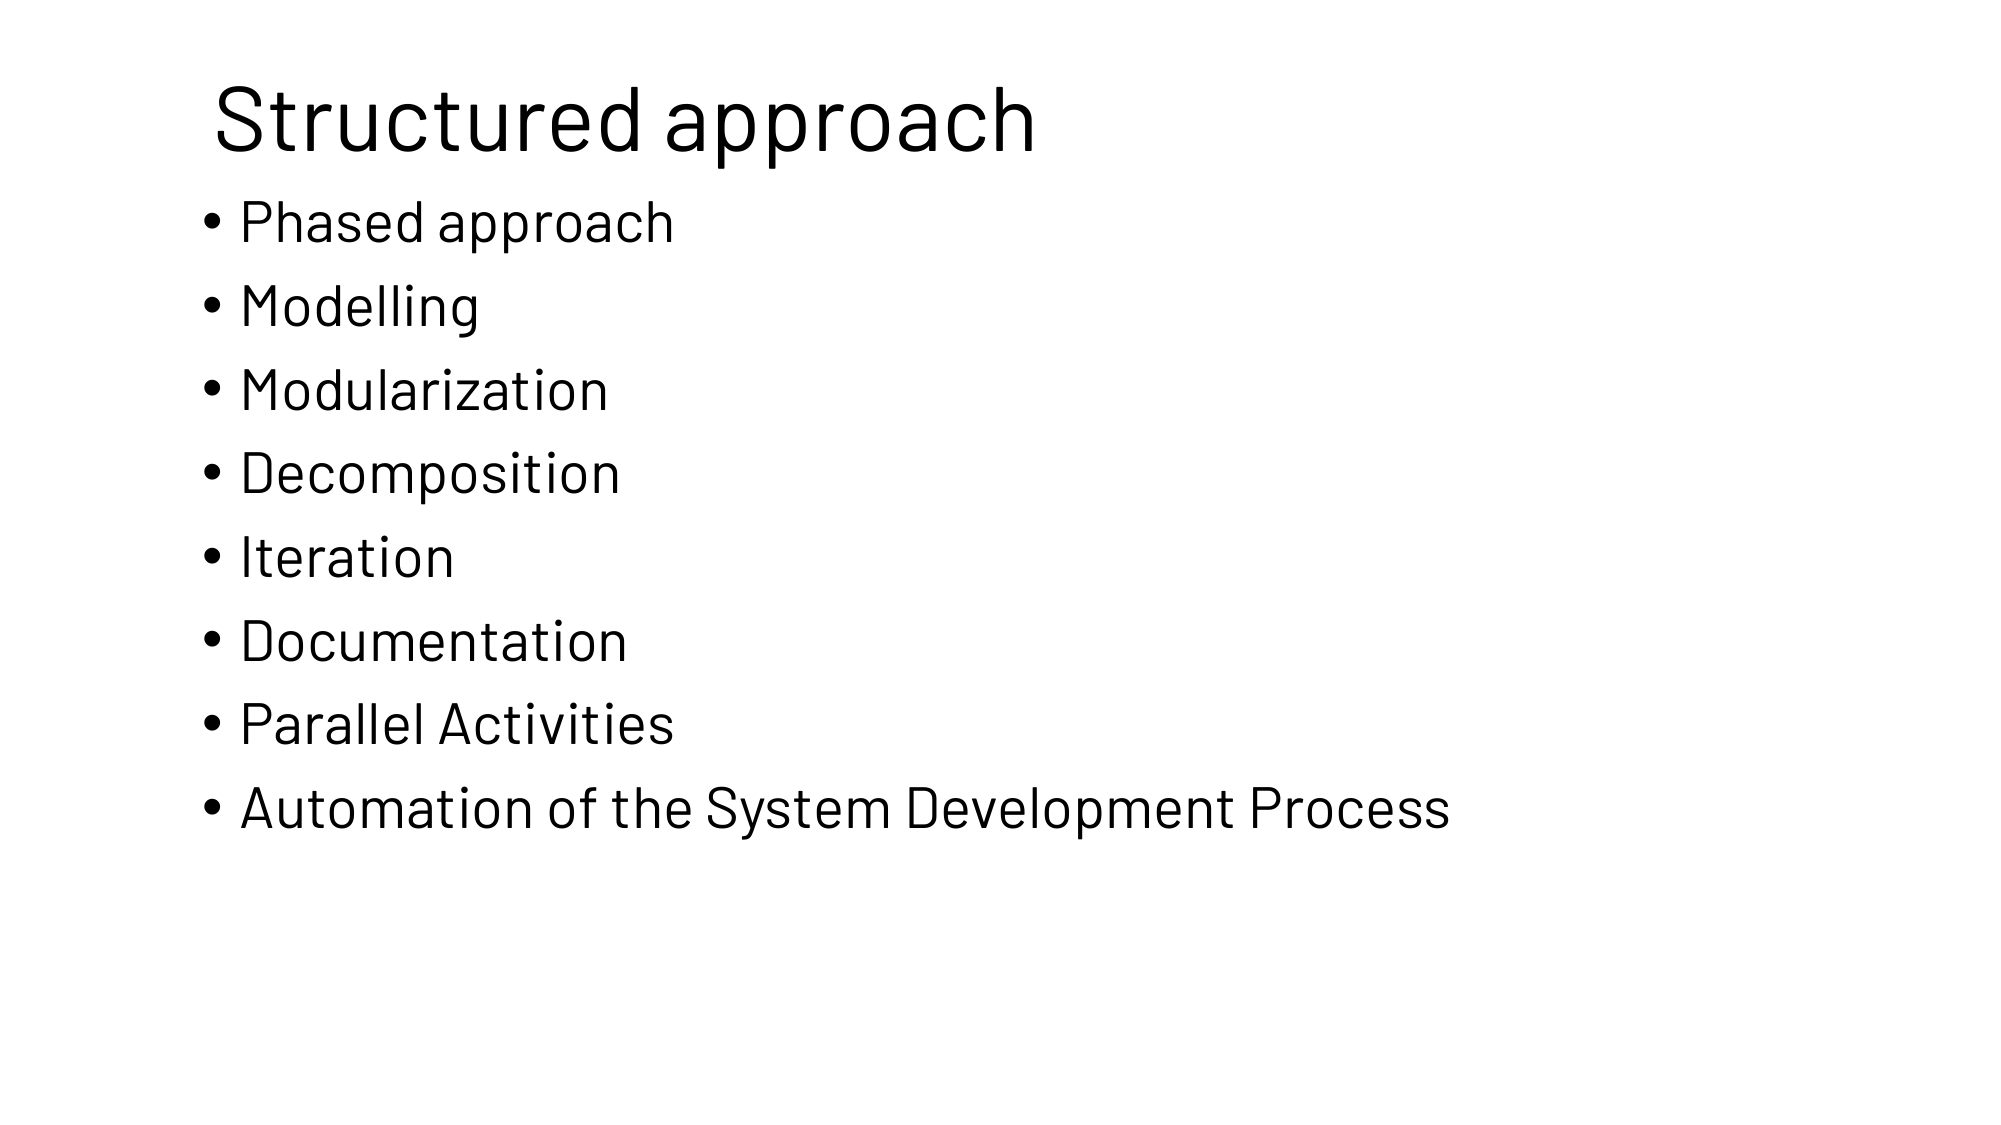

# Structured approach
Phased approach
Modelling
Modularization
Decomposition
Iteration
Documentation
Parallel Activities
Automation of the System Development Process